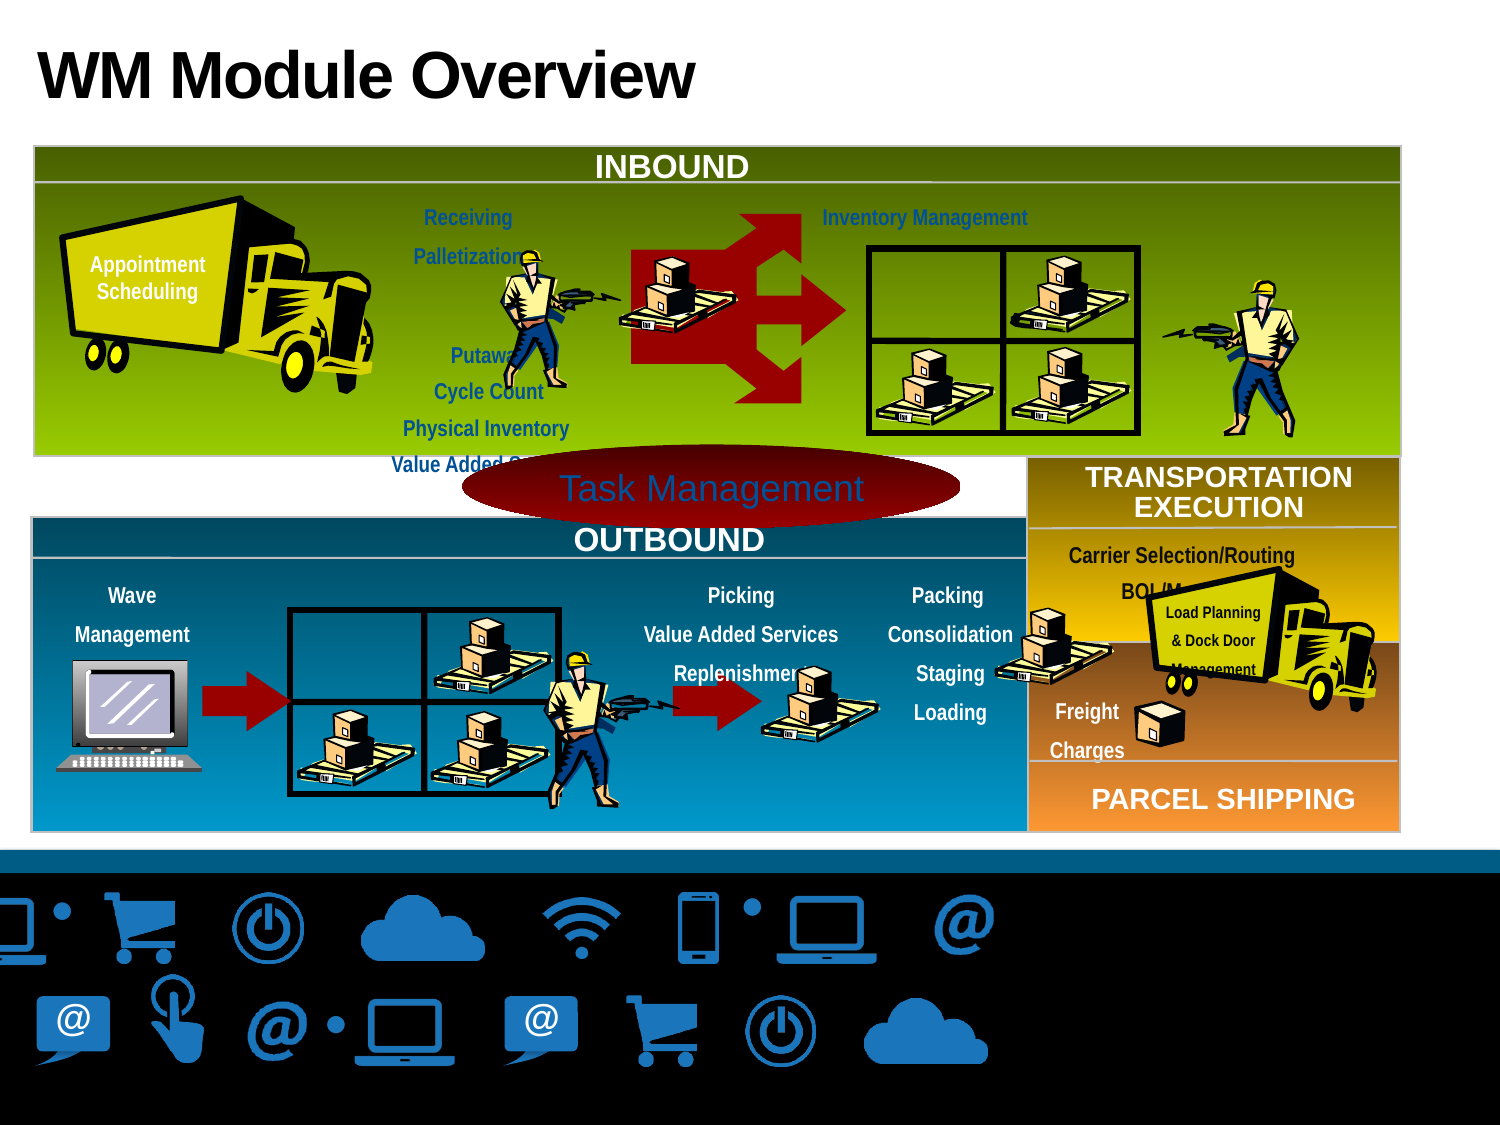

WM Module Overview
                              INBOUND

Receiving
Palletization
Inventory Management

Appointment Scheduling

Putaway
Cycle Count
Physical Inventory
Value Added Services

Task Management
TRANSPORTATION EXECUTION

                              OUTBOUND

Carrier Selection/Routing
BOL/Manifest

Wave
Management
Picking
Value Added Services
Replenishment
Packing
Consolidation
Staging
Loading
Load Planning
& Dock Door
Management

Freight
Charges

PARCEL SHIPPING